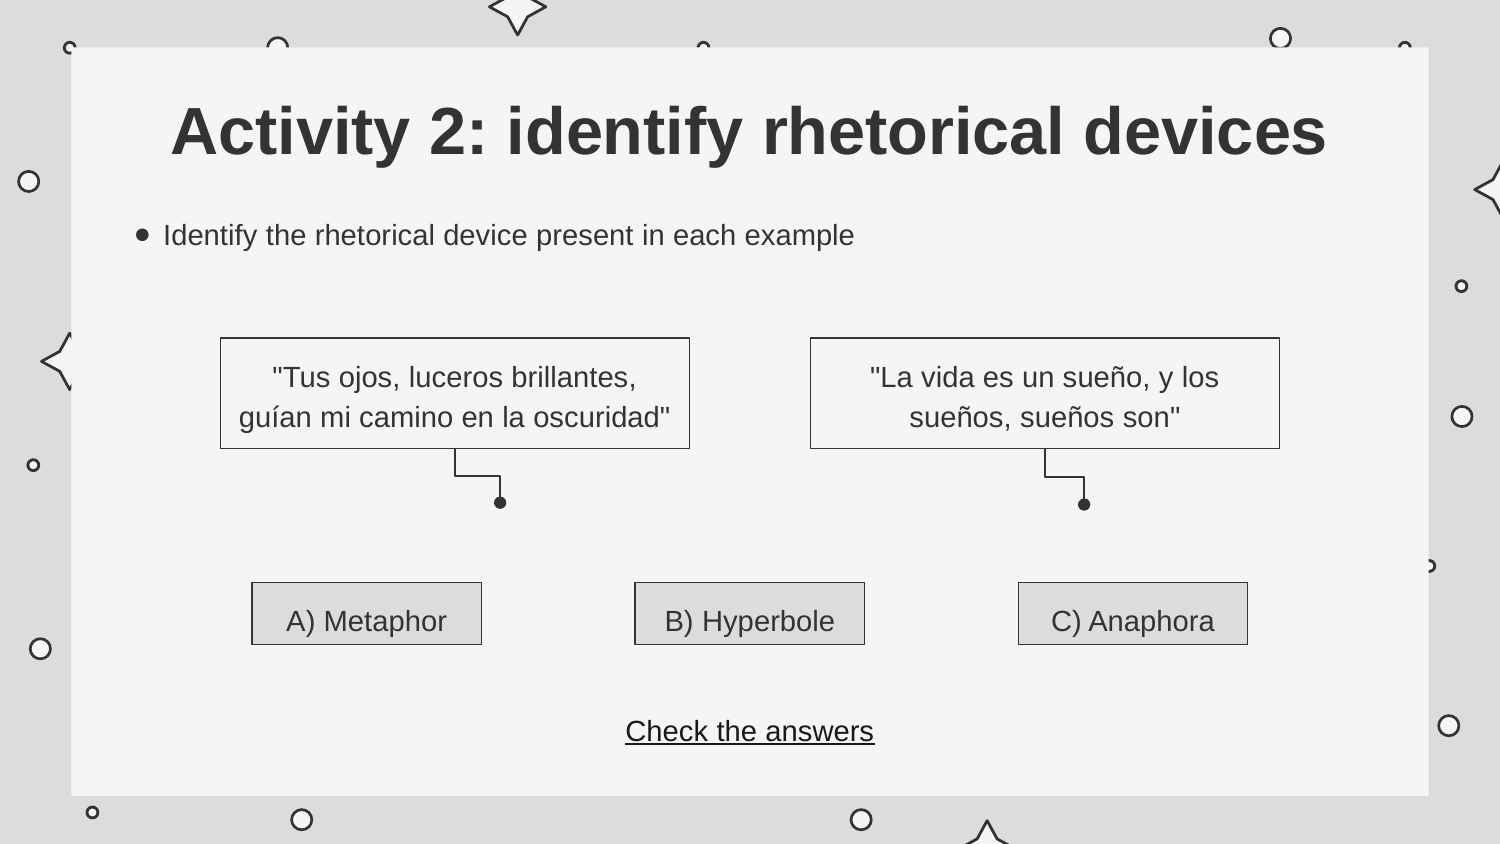

# Activity 2: identify rhetorical devices
Identify the rhetorical device present in each example
"Tus ojos, luceros brillantes, guían mi camino en la oscuridad"
"La vida es un sueño, y los sueños, sueños son"
A) Metaphor
B) Hyperbole
C) Anaphora
Check the answers